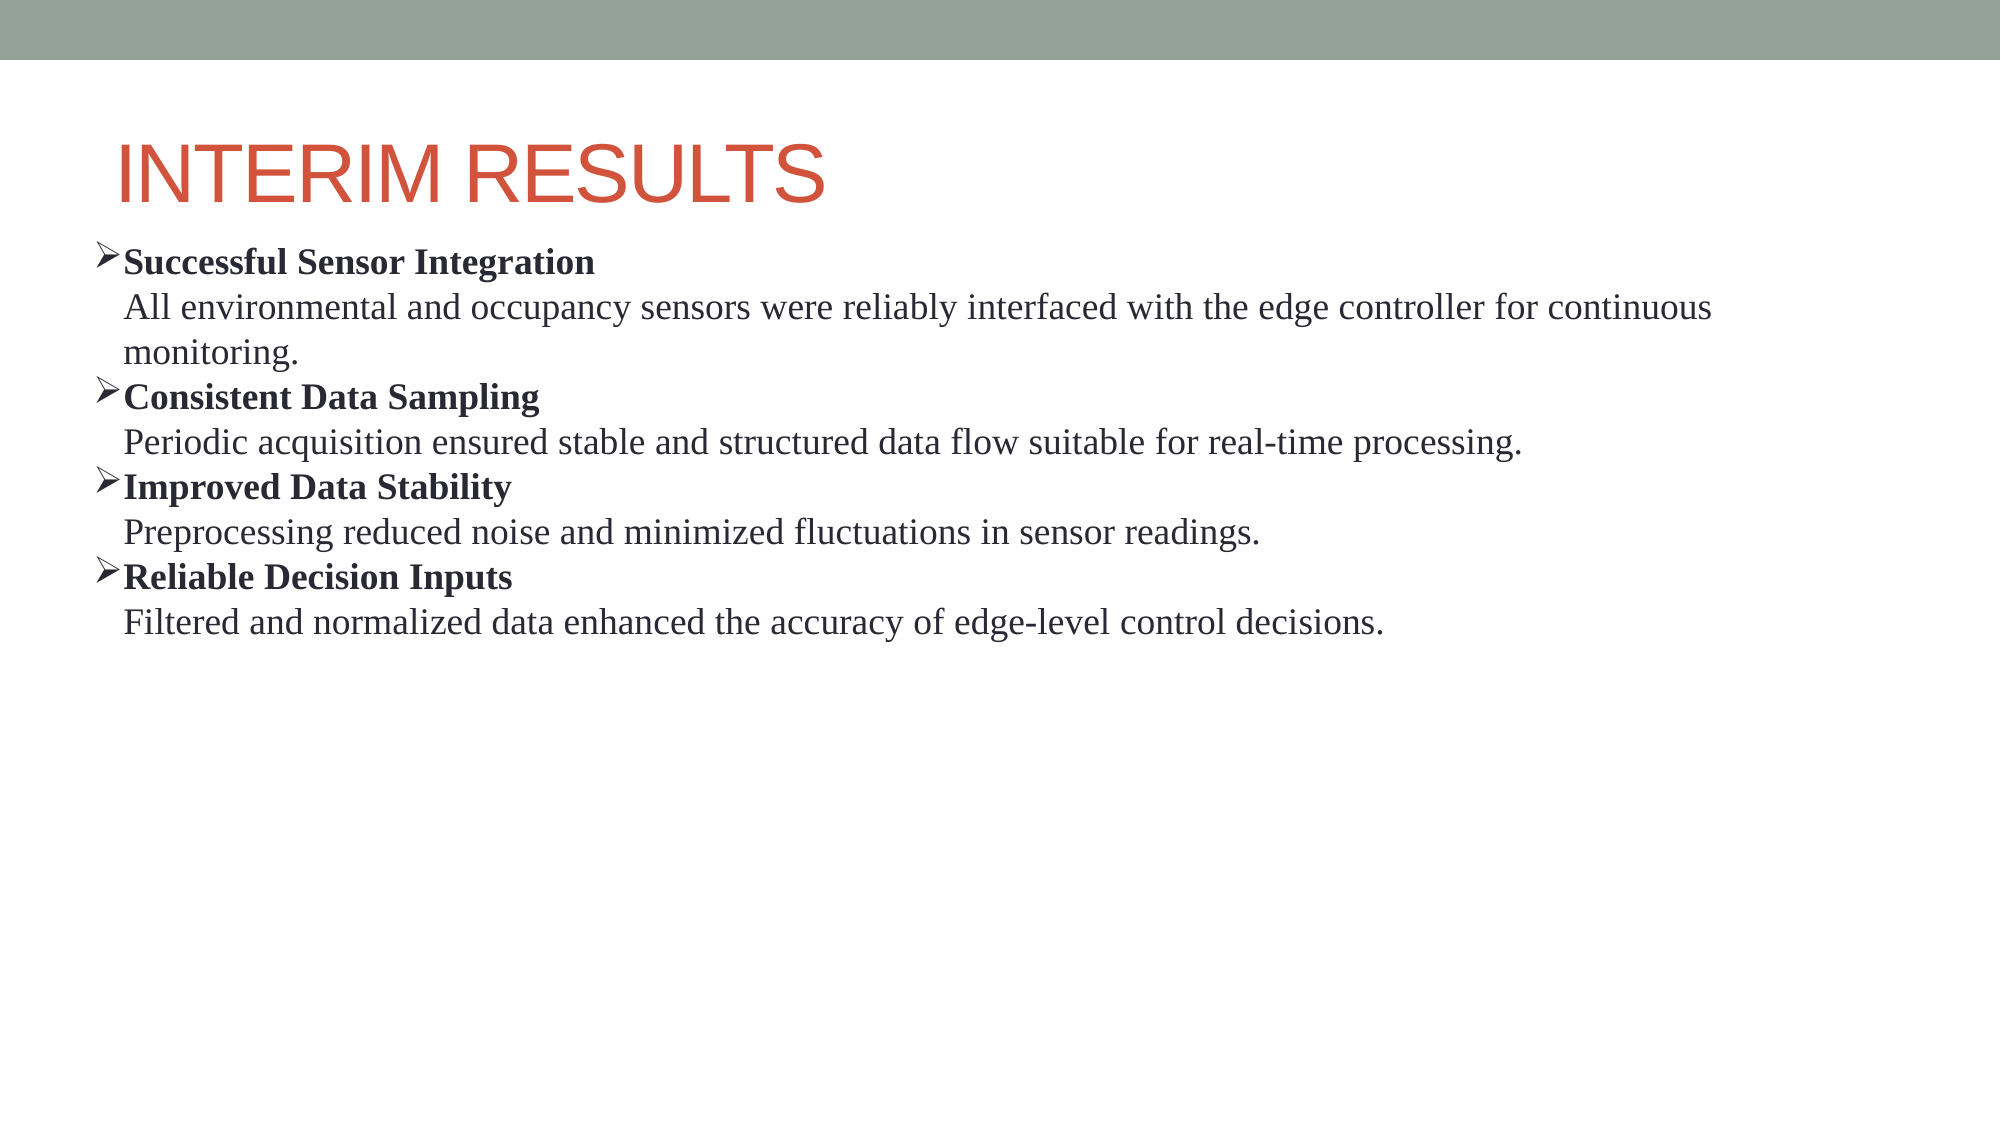

# INTERIM RESULTS
Successful Sensor Integration
All environmental and occupancy sensors were reliably interfaced with the edge controller for continuous monitoring.
Consistent Data Sampling
Periodic acquisition ensured stable and structured data flow suitable for real-time processing.
Improved Data Stability
Preprocessing reduced noise and minimized fluctuations in sensor readings.
Reliable Decision Inputs
Filtered and normalized data enhanced the accuracy of edge-level control decisions.